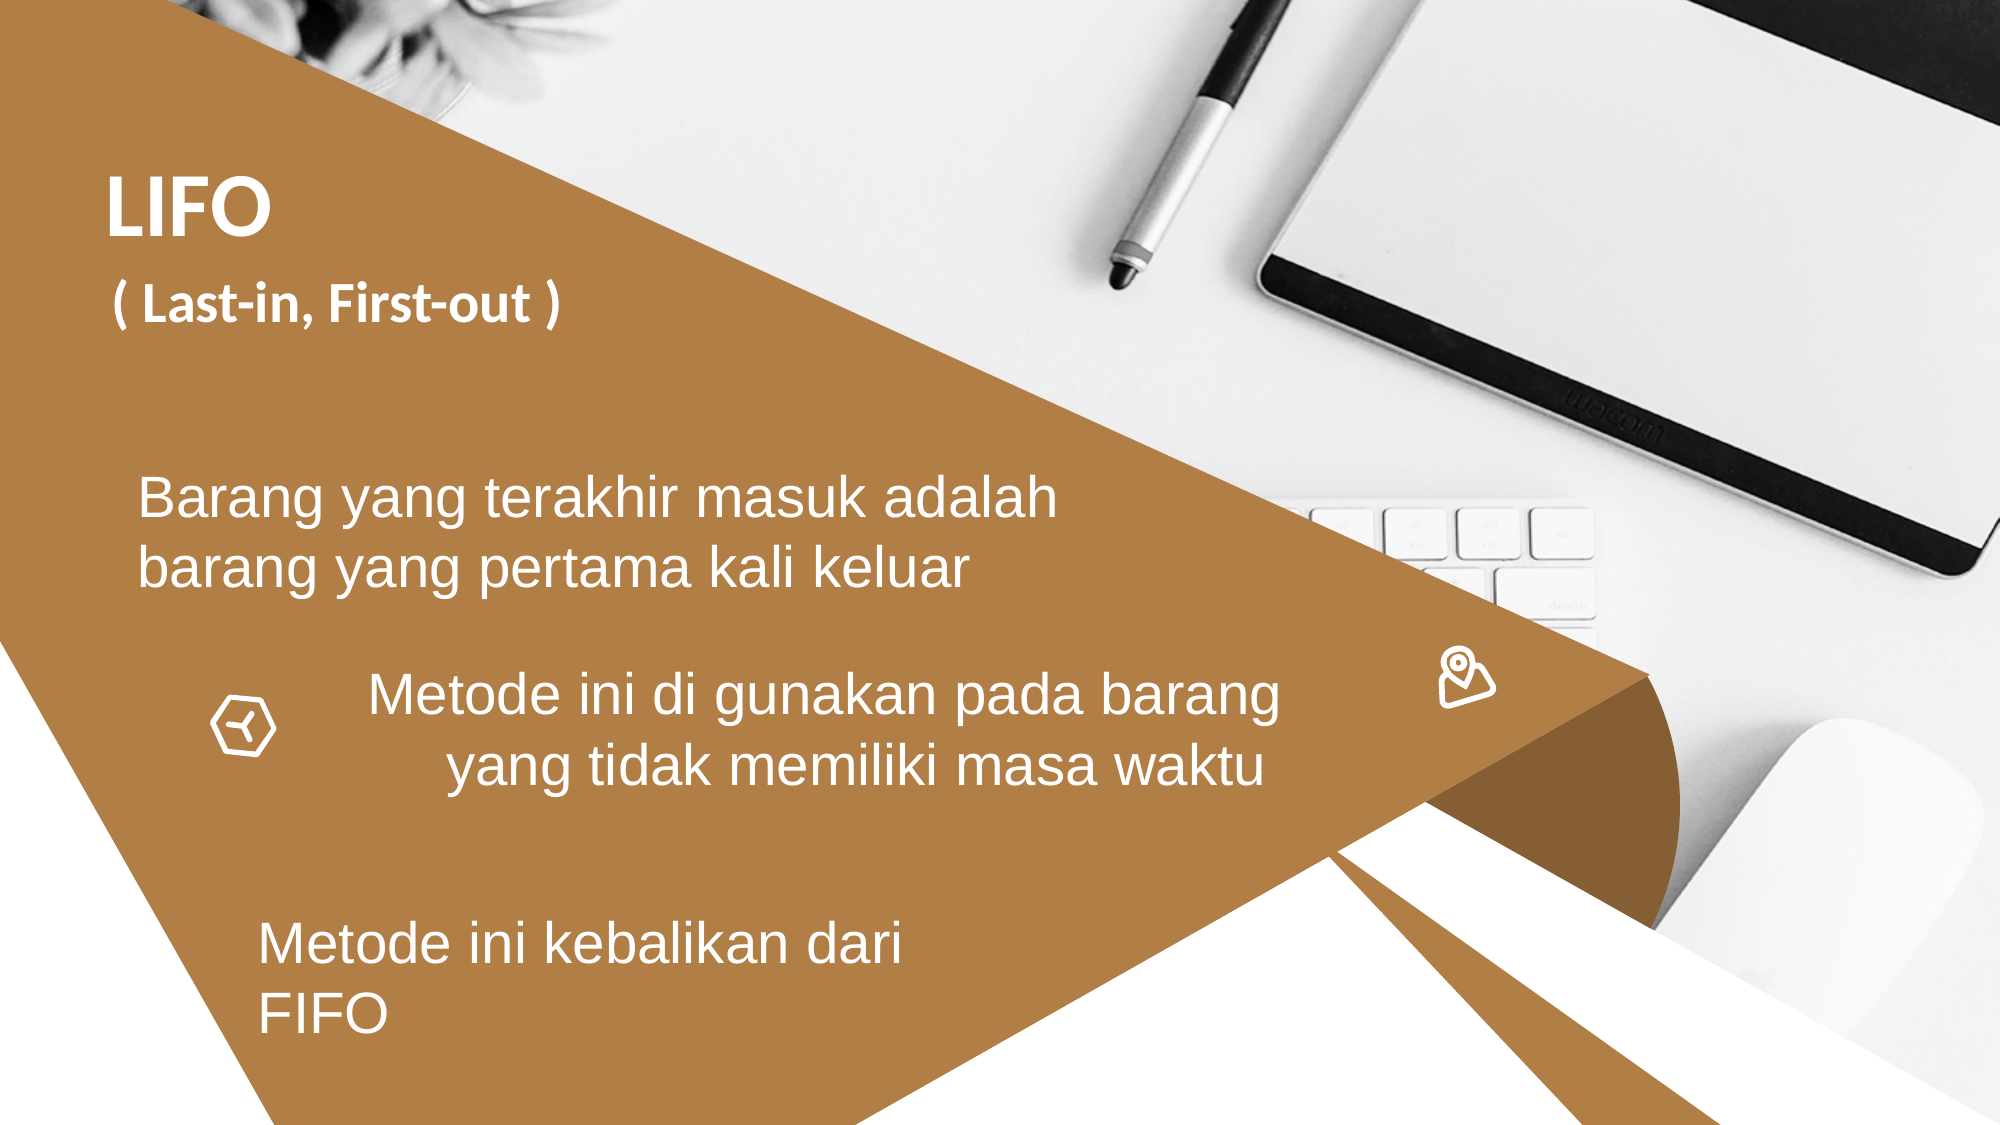

LIFO
( Last-in, First-out )
Barang yang terakhir masuk adalah barang yang pertama kali keluar

Metode ini di gunakan pada barang yang tidak memiliki masa waktu

Metode ini kebalikan dari FIFO